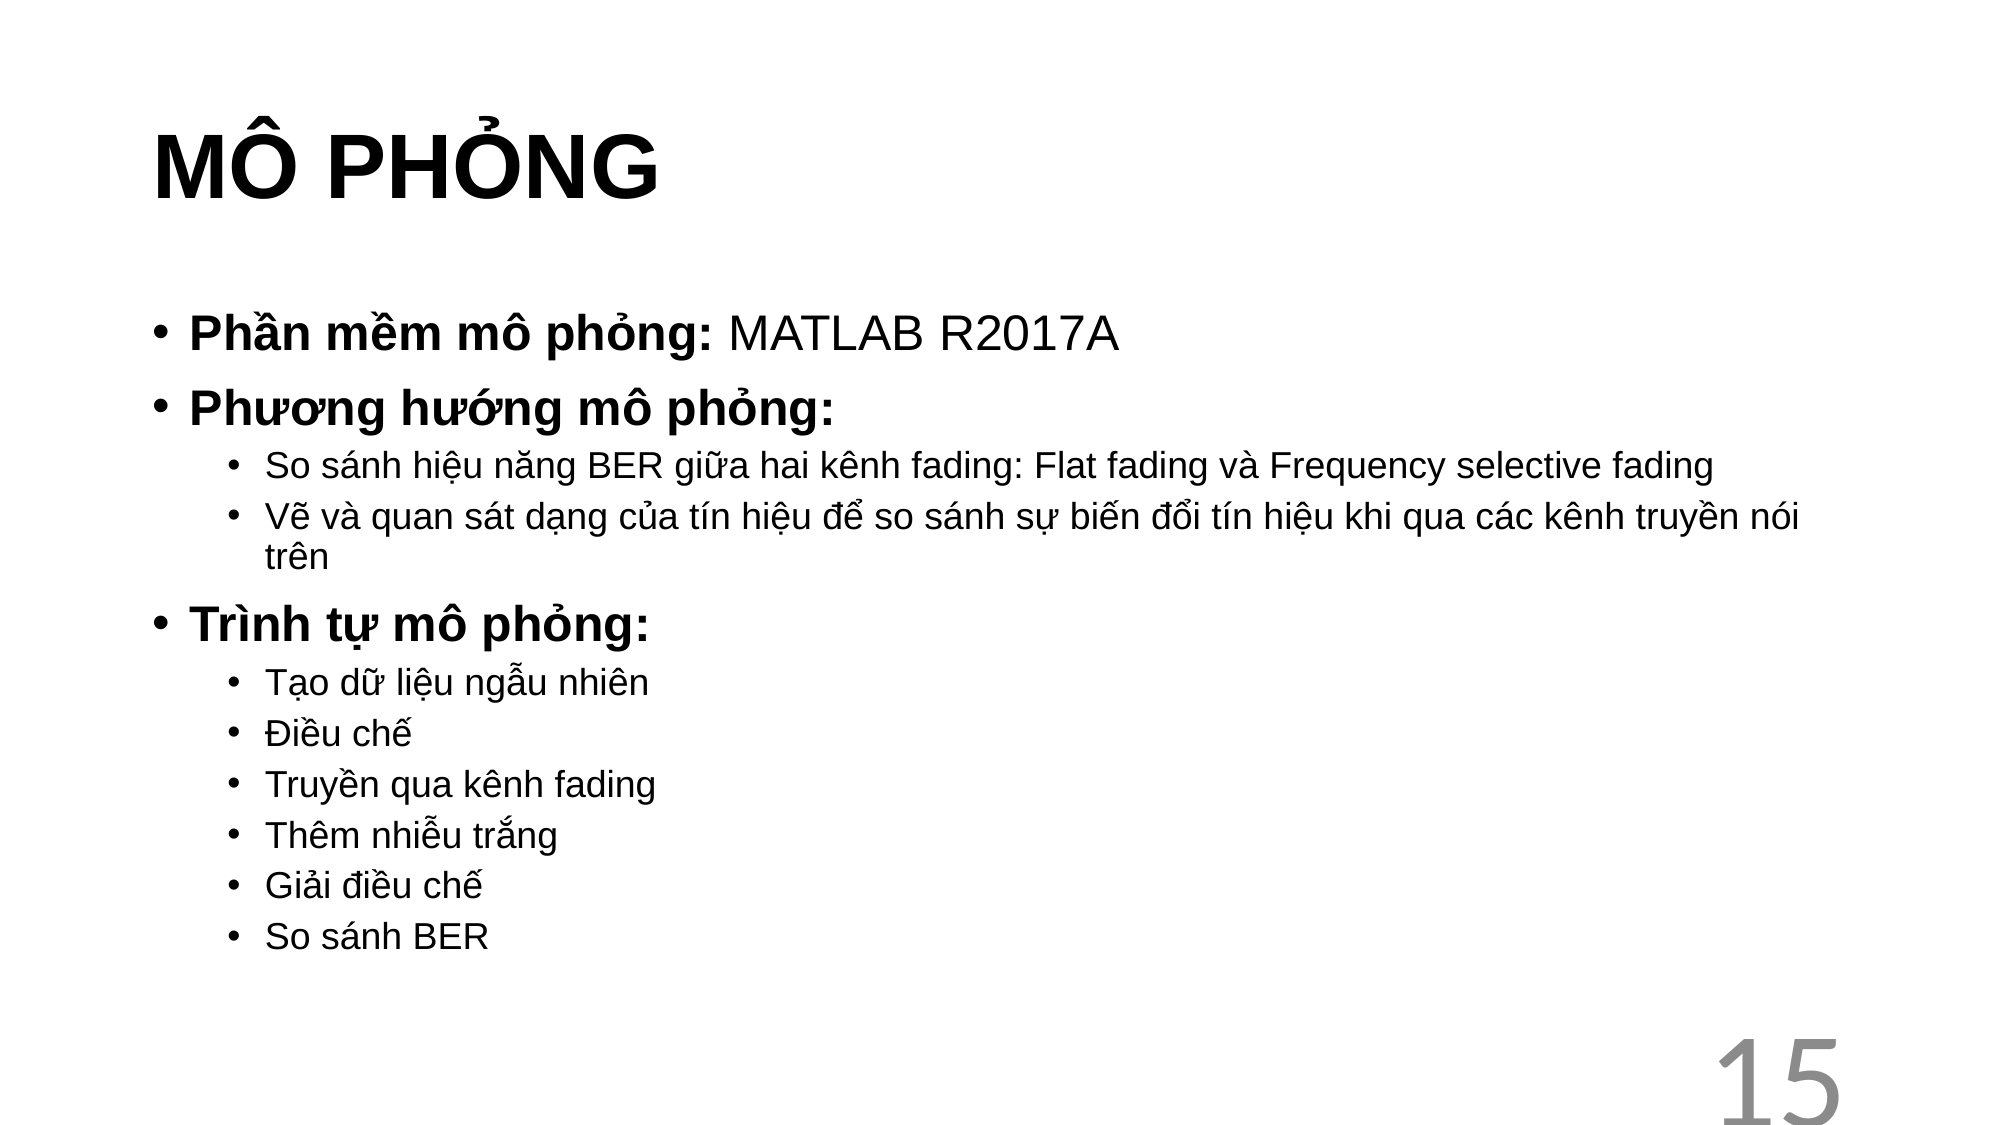

# MÔ PHỎNG
Phần mềm mô phỏng: MATLAB R2017A
Phương hướng mô phỏng:
So sánh hiệu năng BER giữa hai kênh fading: Flat fading và Frequency selective fading
Vẽ và quan sát dạng của tín hiệu để so sánh sự biến đổi tín hiệu khi qua các kênh truyền nói trên
Trình tự mô phỏng:
Tạo dữ liệu ngẫu nhiên
Điều chế
Truyền qua kênh fading
Thêm nhiễu trắng
Giải điều chế
So sánh BER
15